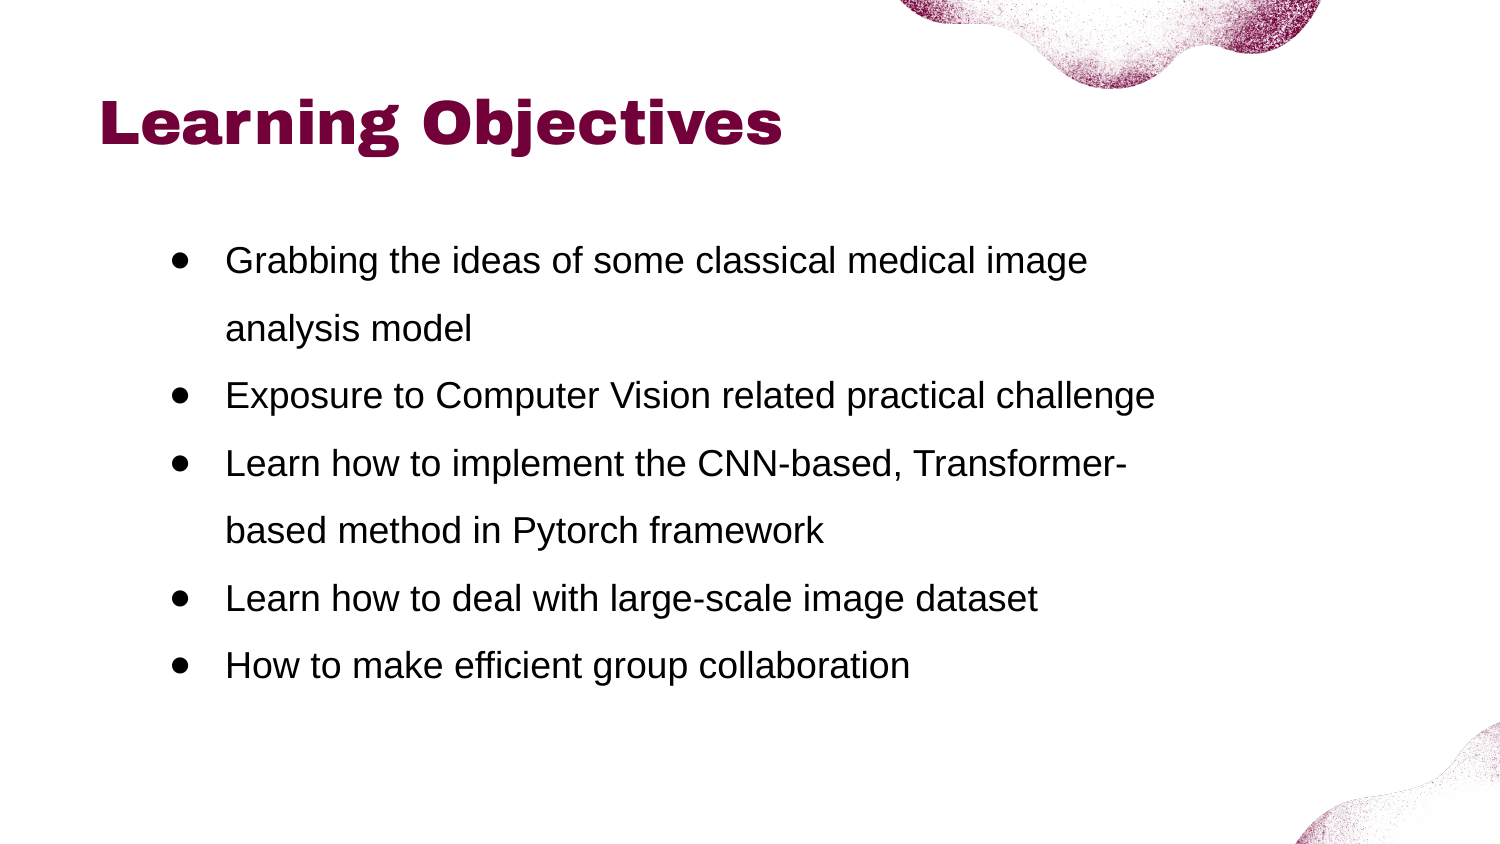

Learning Objectives
Grabbing the ideas of some classical medical image analysis model
Exposure to Computer Vision related practical challenge
Learn how to implement the CNN-based, Transformer-based method in Pytorch framework
Learn how to deal with large-scale image dataset
How to make efficient group collaboration